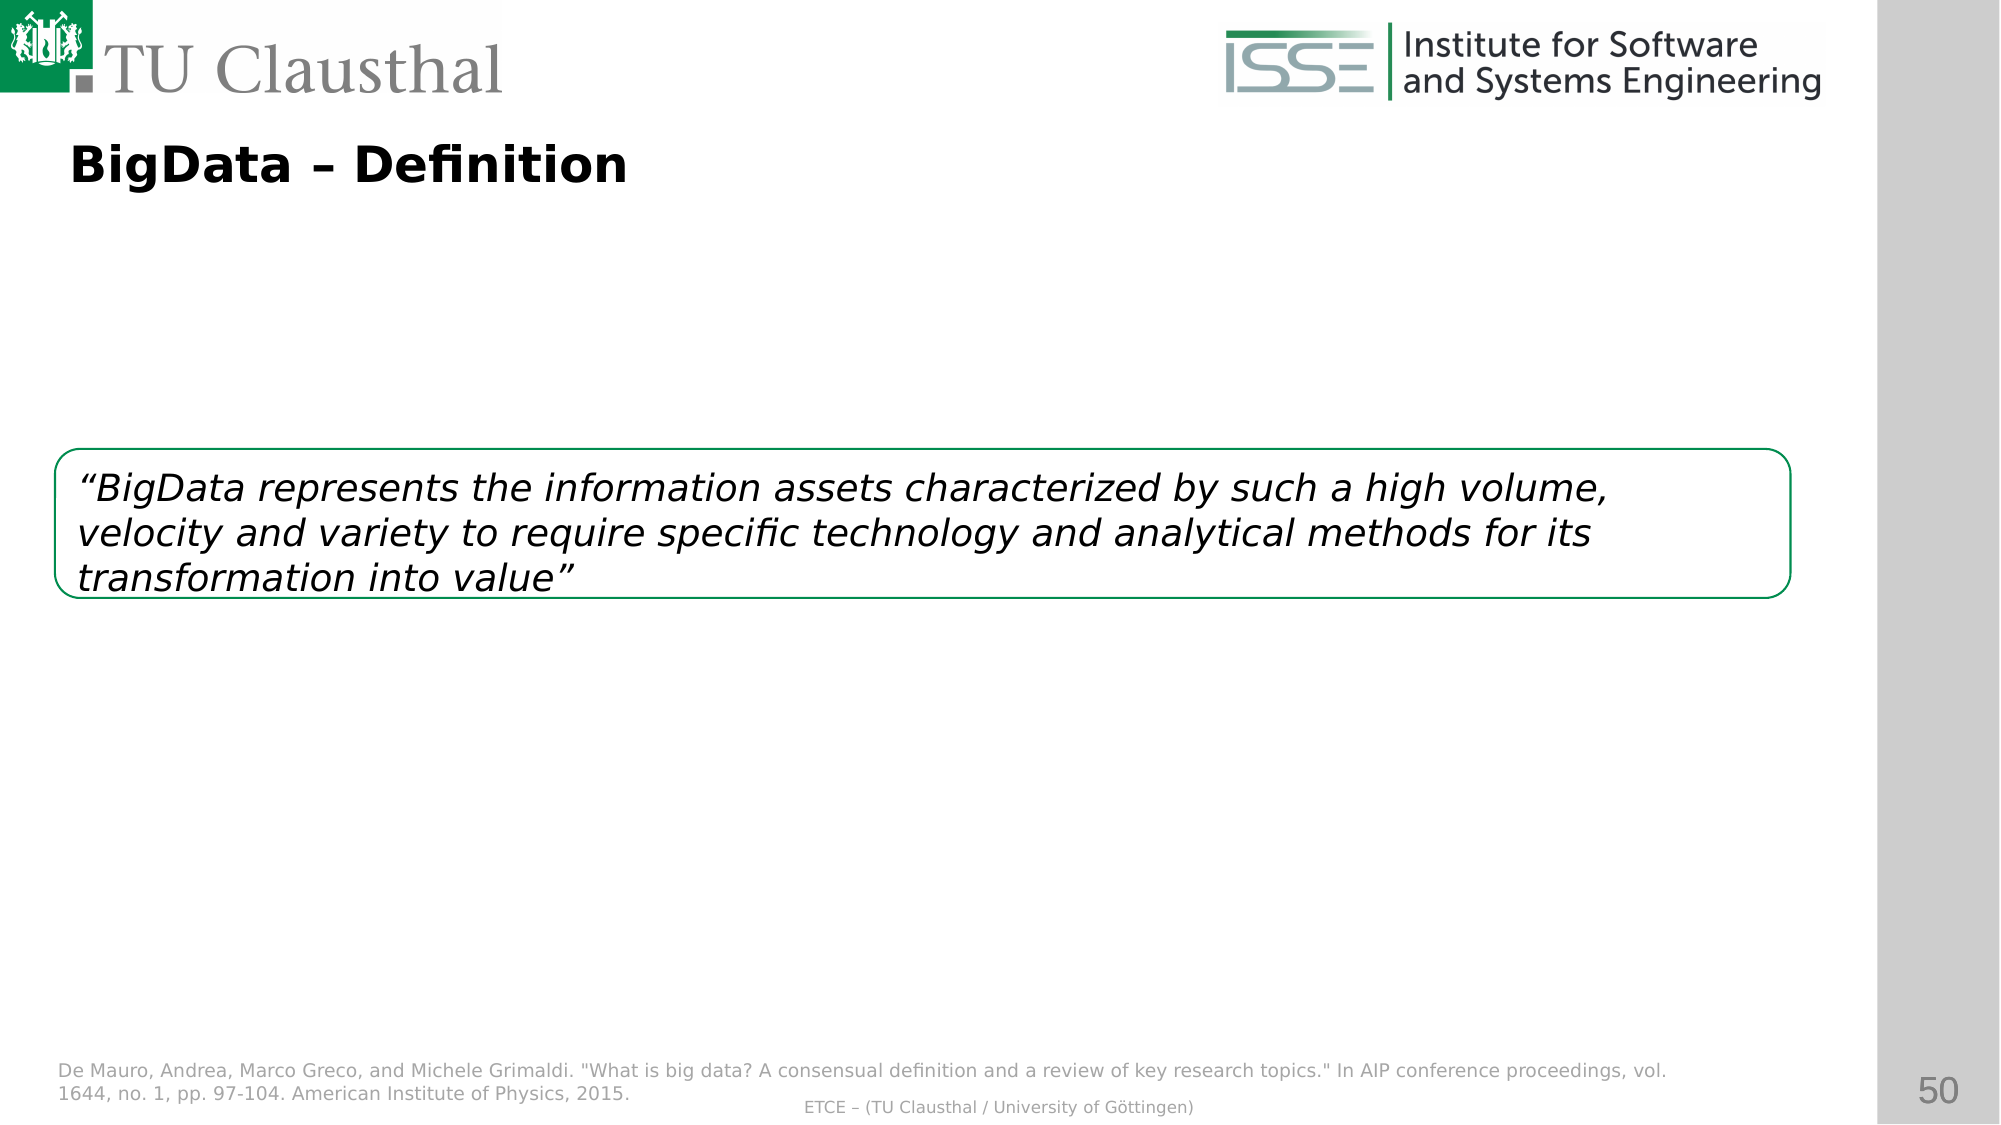

BigData – Definition

“BigData represents the information assets characterized by such a high volume, velocity and variety to require specific technology and analytical methods for its transformation into value”
De Mauro, Andrea, Marco Greco, and Michele Grimaldi. "What is big data? A consensual definition and a review of key research topics." In AIP conference proceedings, vol. 1644, no. 1, pp. 97-104. American Institute of Physics, 2015.